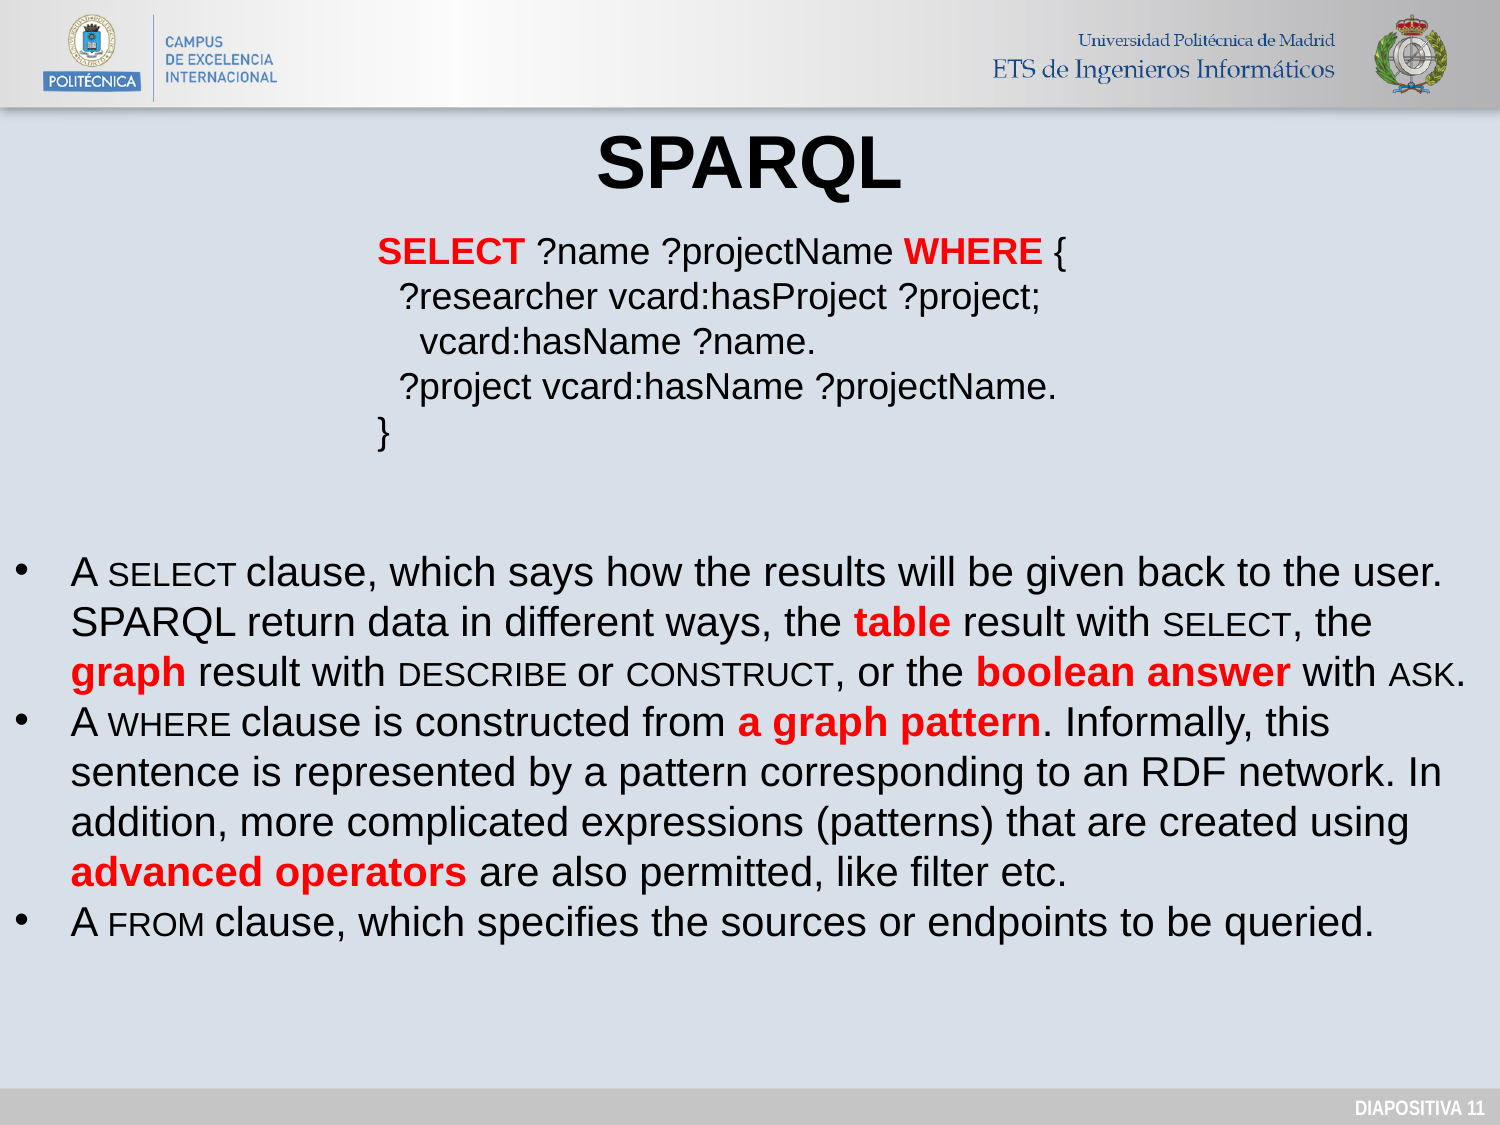

SPARQL
SELECT ?name ?projectName WHERE {
  ?researcher vcard:hasProject ?project;
    vcard:hasName ?name.
  ?project vcard:hasName ?projectName.
}

A SELECT clause, which says how the results will be given back to the user. SPARQL return data in different ways, the table result with SELECT, the graph result with DESCRIBE or CONSTRUCT, or the boolean answer with ASK.
A WHERE clause is constructed from a graph pattern. Informally, this sentence is represented by a pattern corresponding to an RDF network. In addition, more complicated expressions (patterns) that are created using advanced operators are also permitted, like filter etc.
A FROM clause, which specifies the sources or endpoints to be queried.
DIAPOSITIVA 11